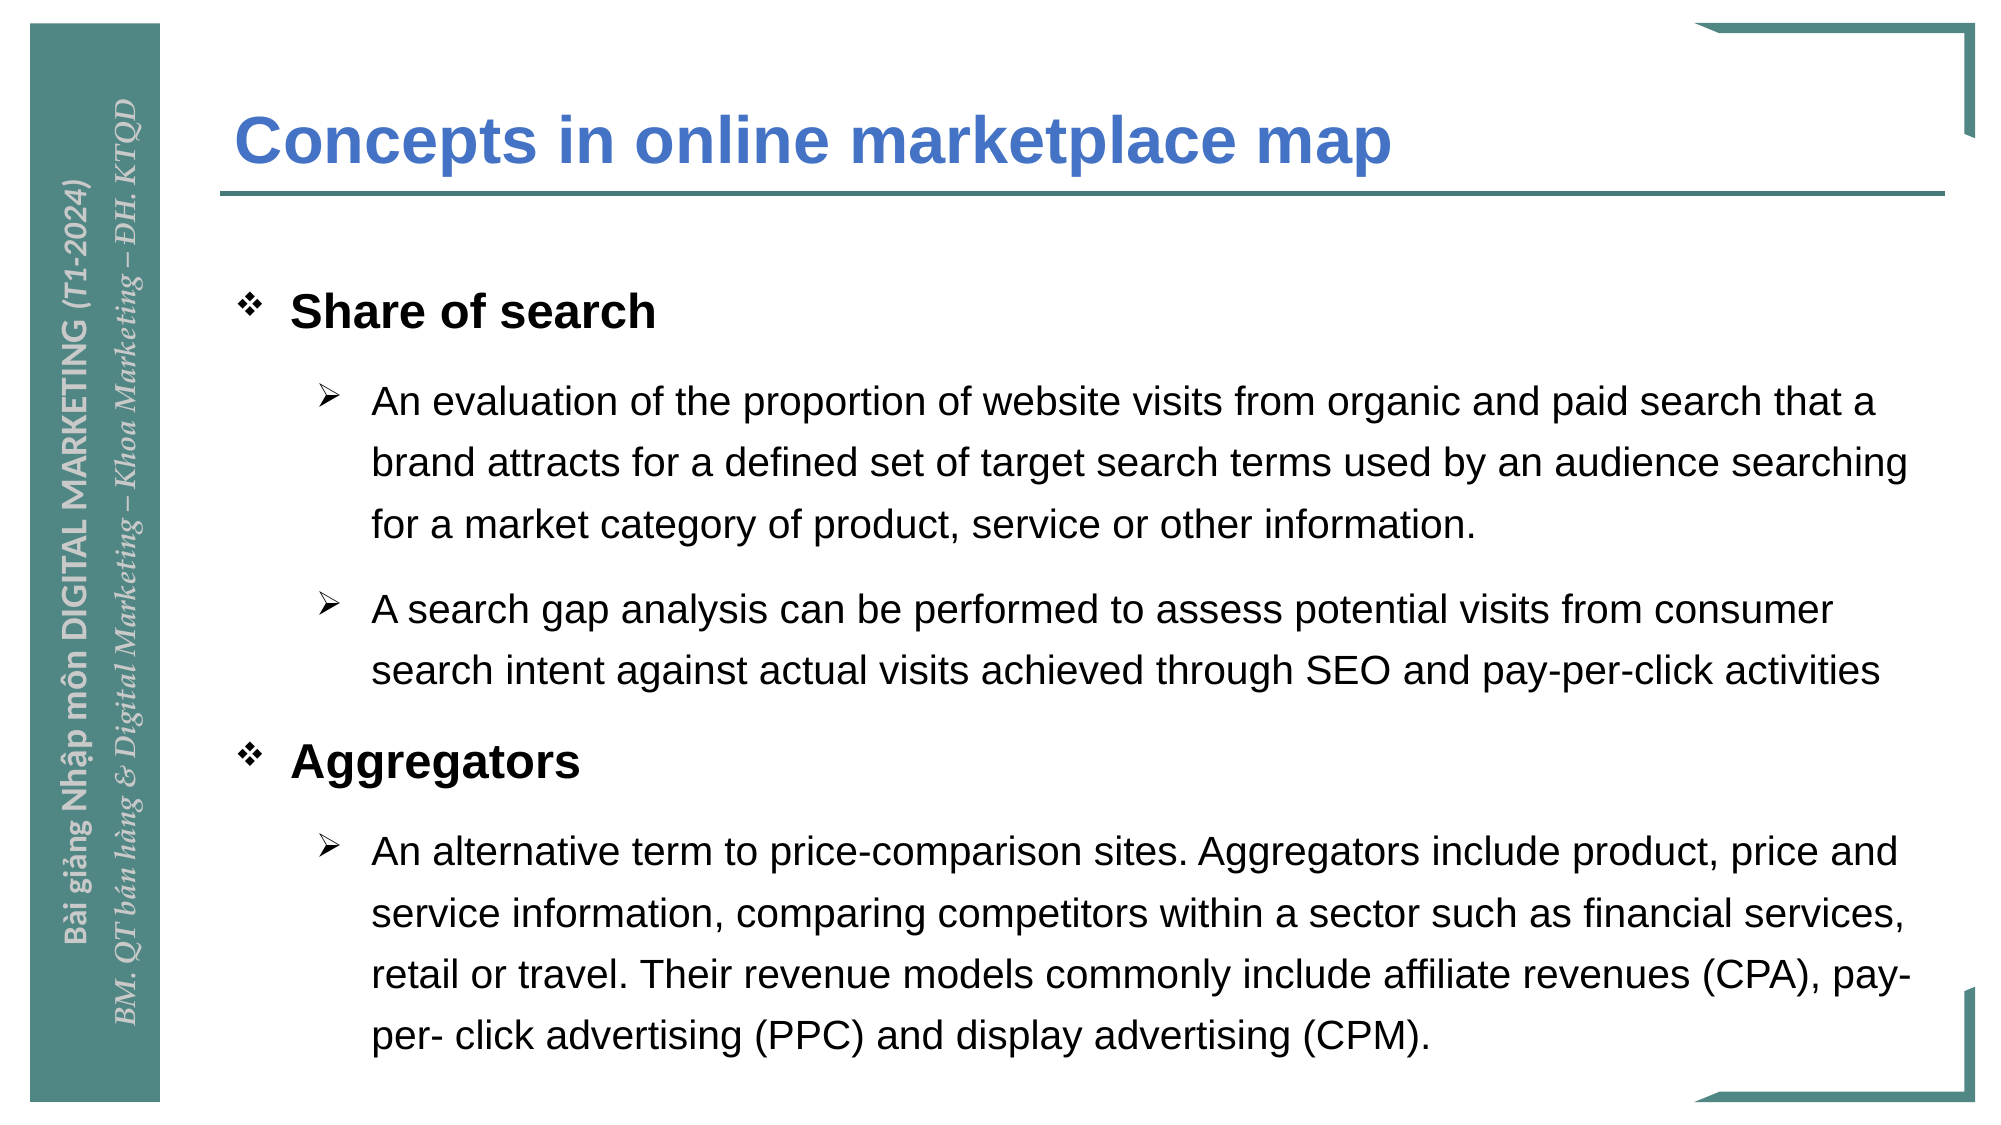

# Concepts in online marketplace map
Share of search
An evaluation of the proportion of website visits from organic and paid search that a brand attracts for a defined set of target search terms used by an audience searching for a market category of product, service or other information.
A search gap analysis can be performed to assess potential visits from consumer search intent against actual visits achieved through SEO and pay-per-click activities
Aggregators
An alternative term to price-comparison sites. Aggregators include product, price and service information, comparing competitors within a sector such as financial services, retail or travel. Their revenue models commonly include affiliate revenues (CPA), pay-per- click advertising (PPC) and display advertising (CPM).